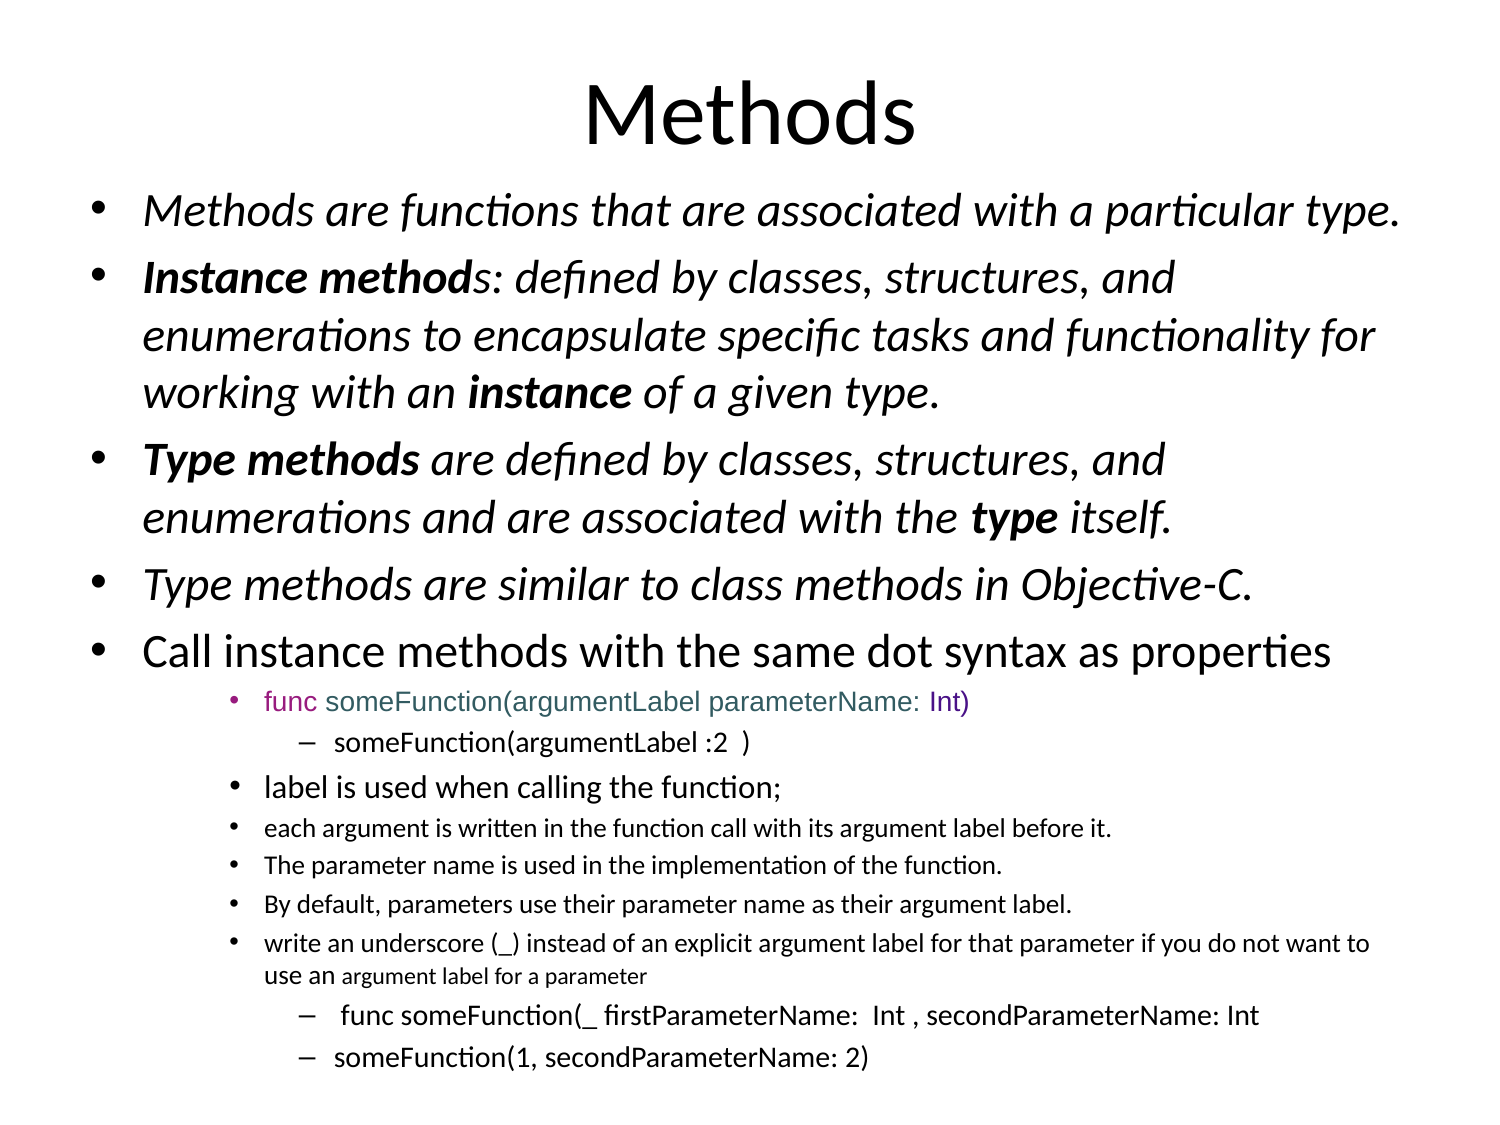

# Methods
Methods are functions that are associated with a particular type.
Instance methods: defined by classes, structures, and enumerations to encapsulate specific tasks and functionality for working with an instance of a given type.
Type methods are defined by classes, structures, and enumerations and are associated with the type itself.
Type methods are similar to class methods in Objective-C.
Call instance methods with the same dot syntax as properties
func someFunction(argumentLabel parameterName: Int)
someFunction(argumentLabel :2  )
label is used when calling the function;
each argument is written in the function call with its argument label before it.
The parameter name is used in the implementation of the function.
By default, parameters use their parameter name as their argument label.
write an underscore (_) instead of an explicit argument label for that parameter if you do not want to use an argument label for a parameter
 func someFunction(_ firstParameterName:  Int , secondParameterName: Int
someFunction(1, secondParameterName: 2)